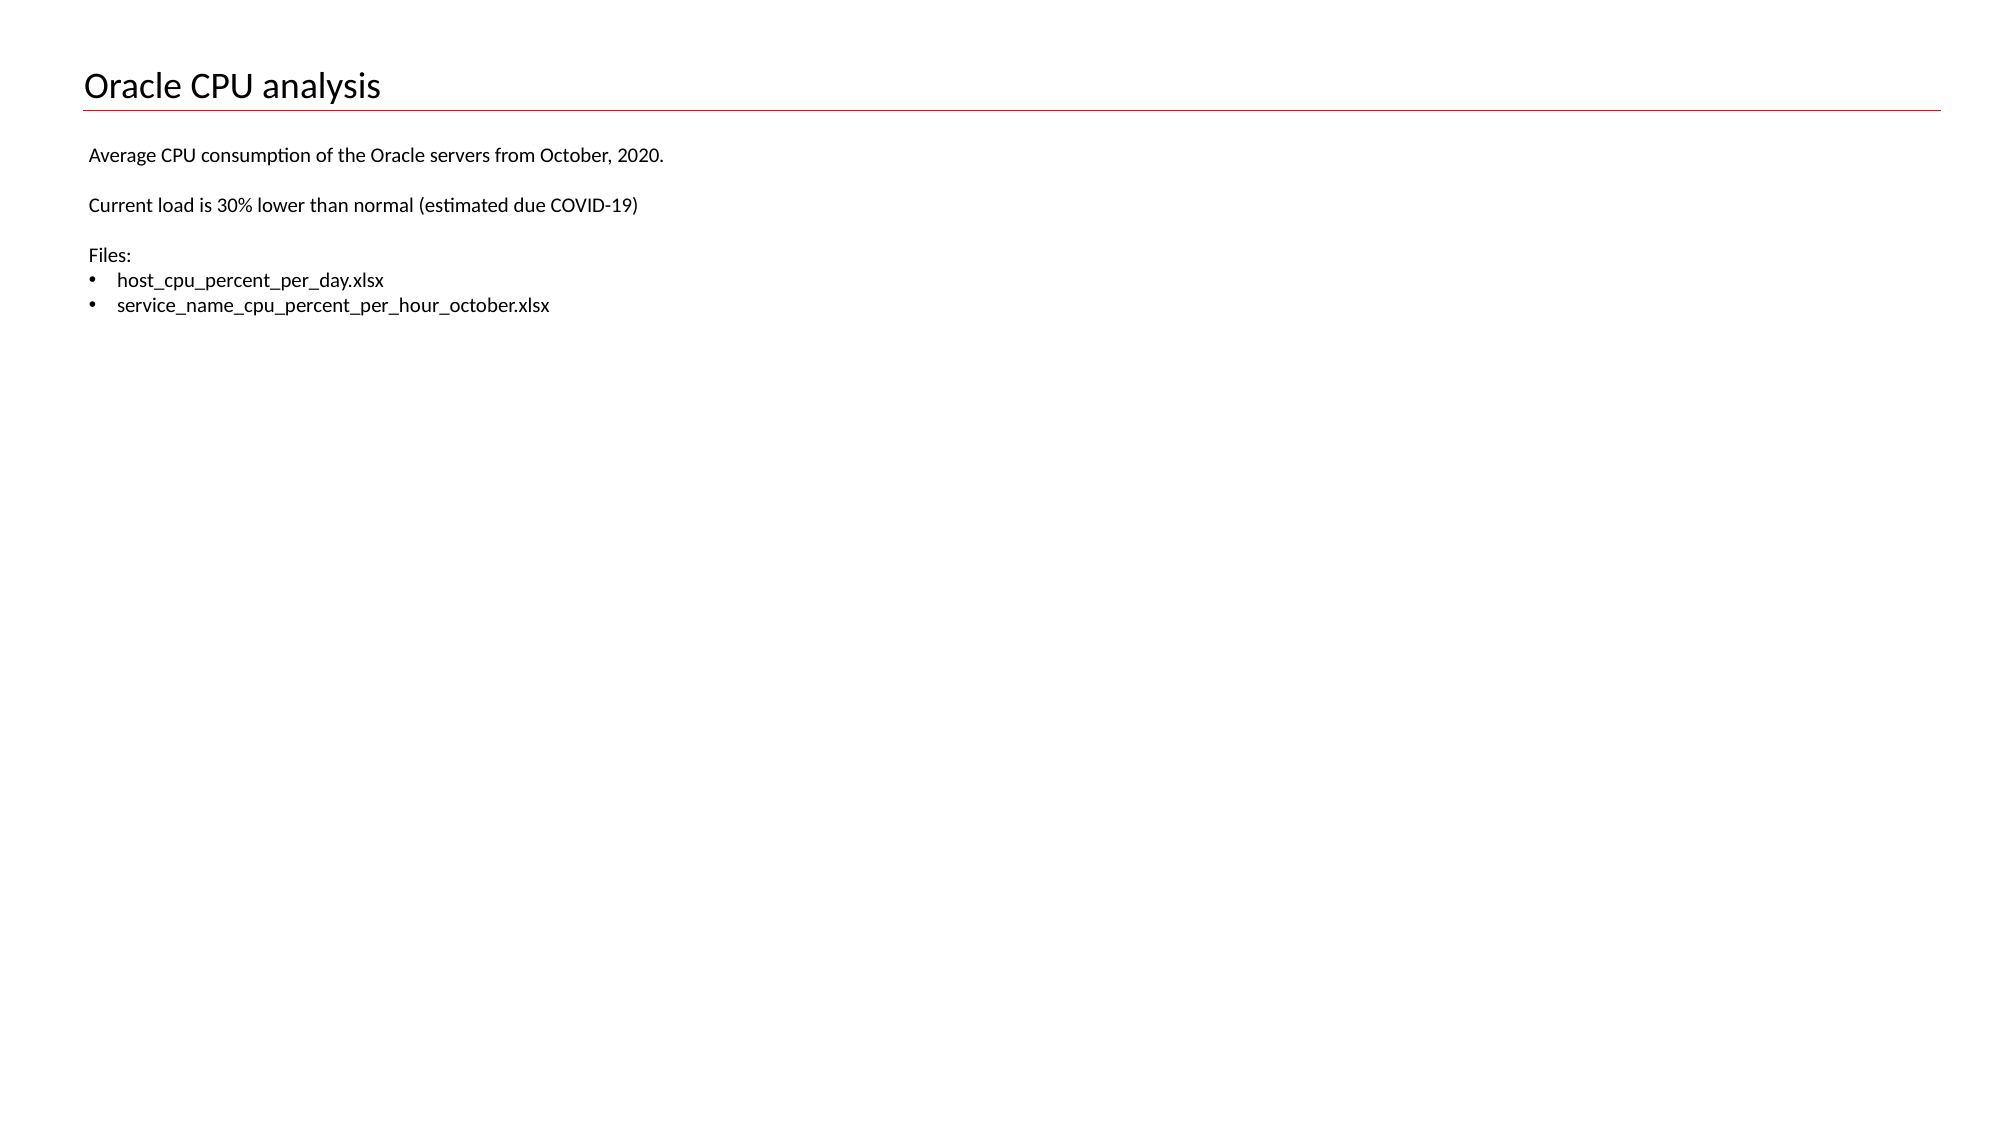

Oracle CPU analysis
Average CPU consumption of the Oracle servers from October, 2020.

Current load is 30% lower than normal (estimated due COVID-19)

Files:
host_cpu_percent_per_day.xlsx
service_name_cpu_percent_per_hour_october.xlsx